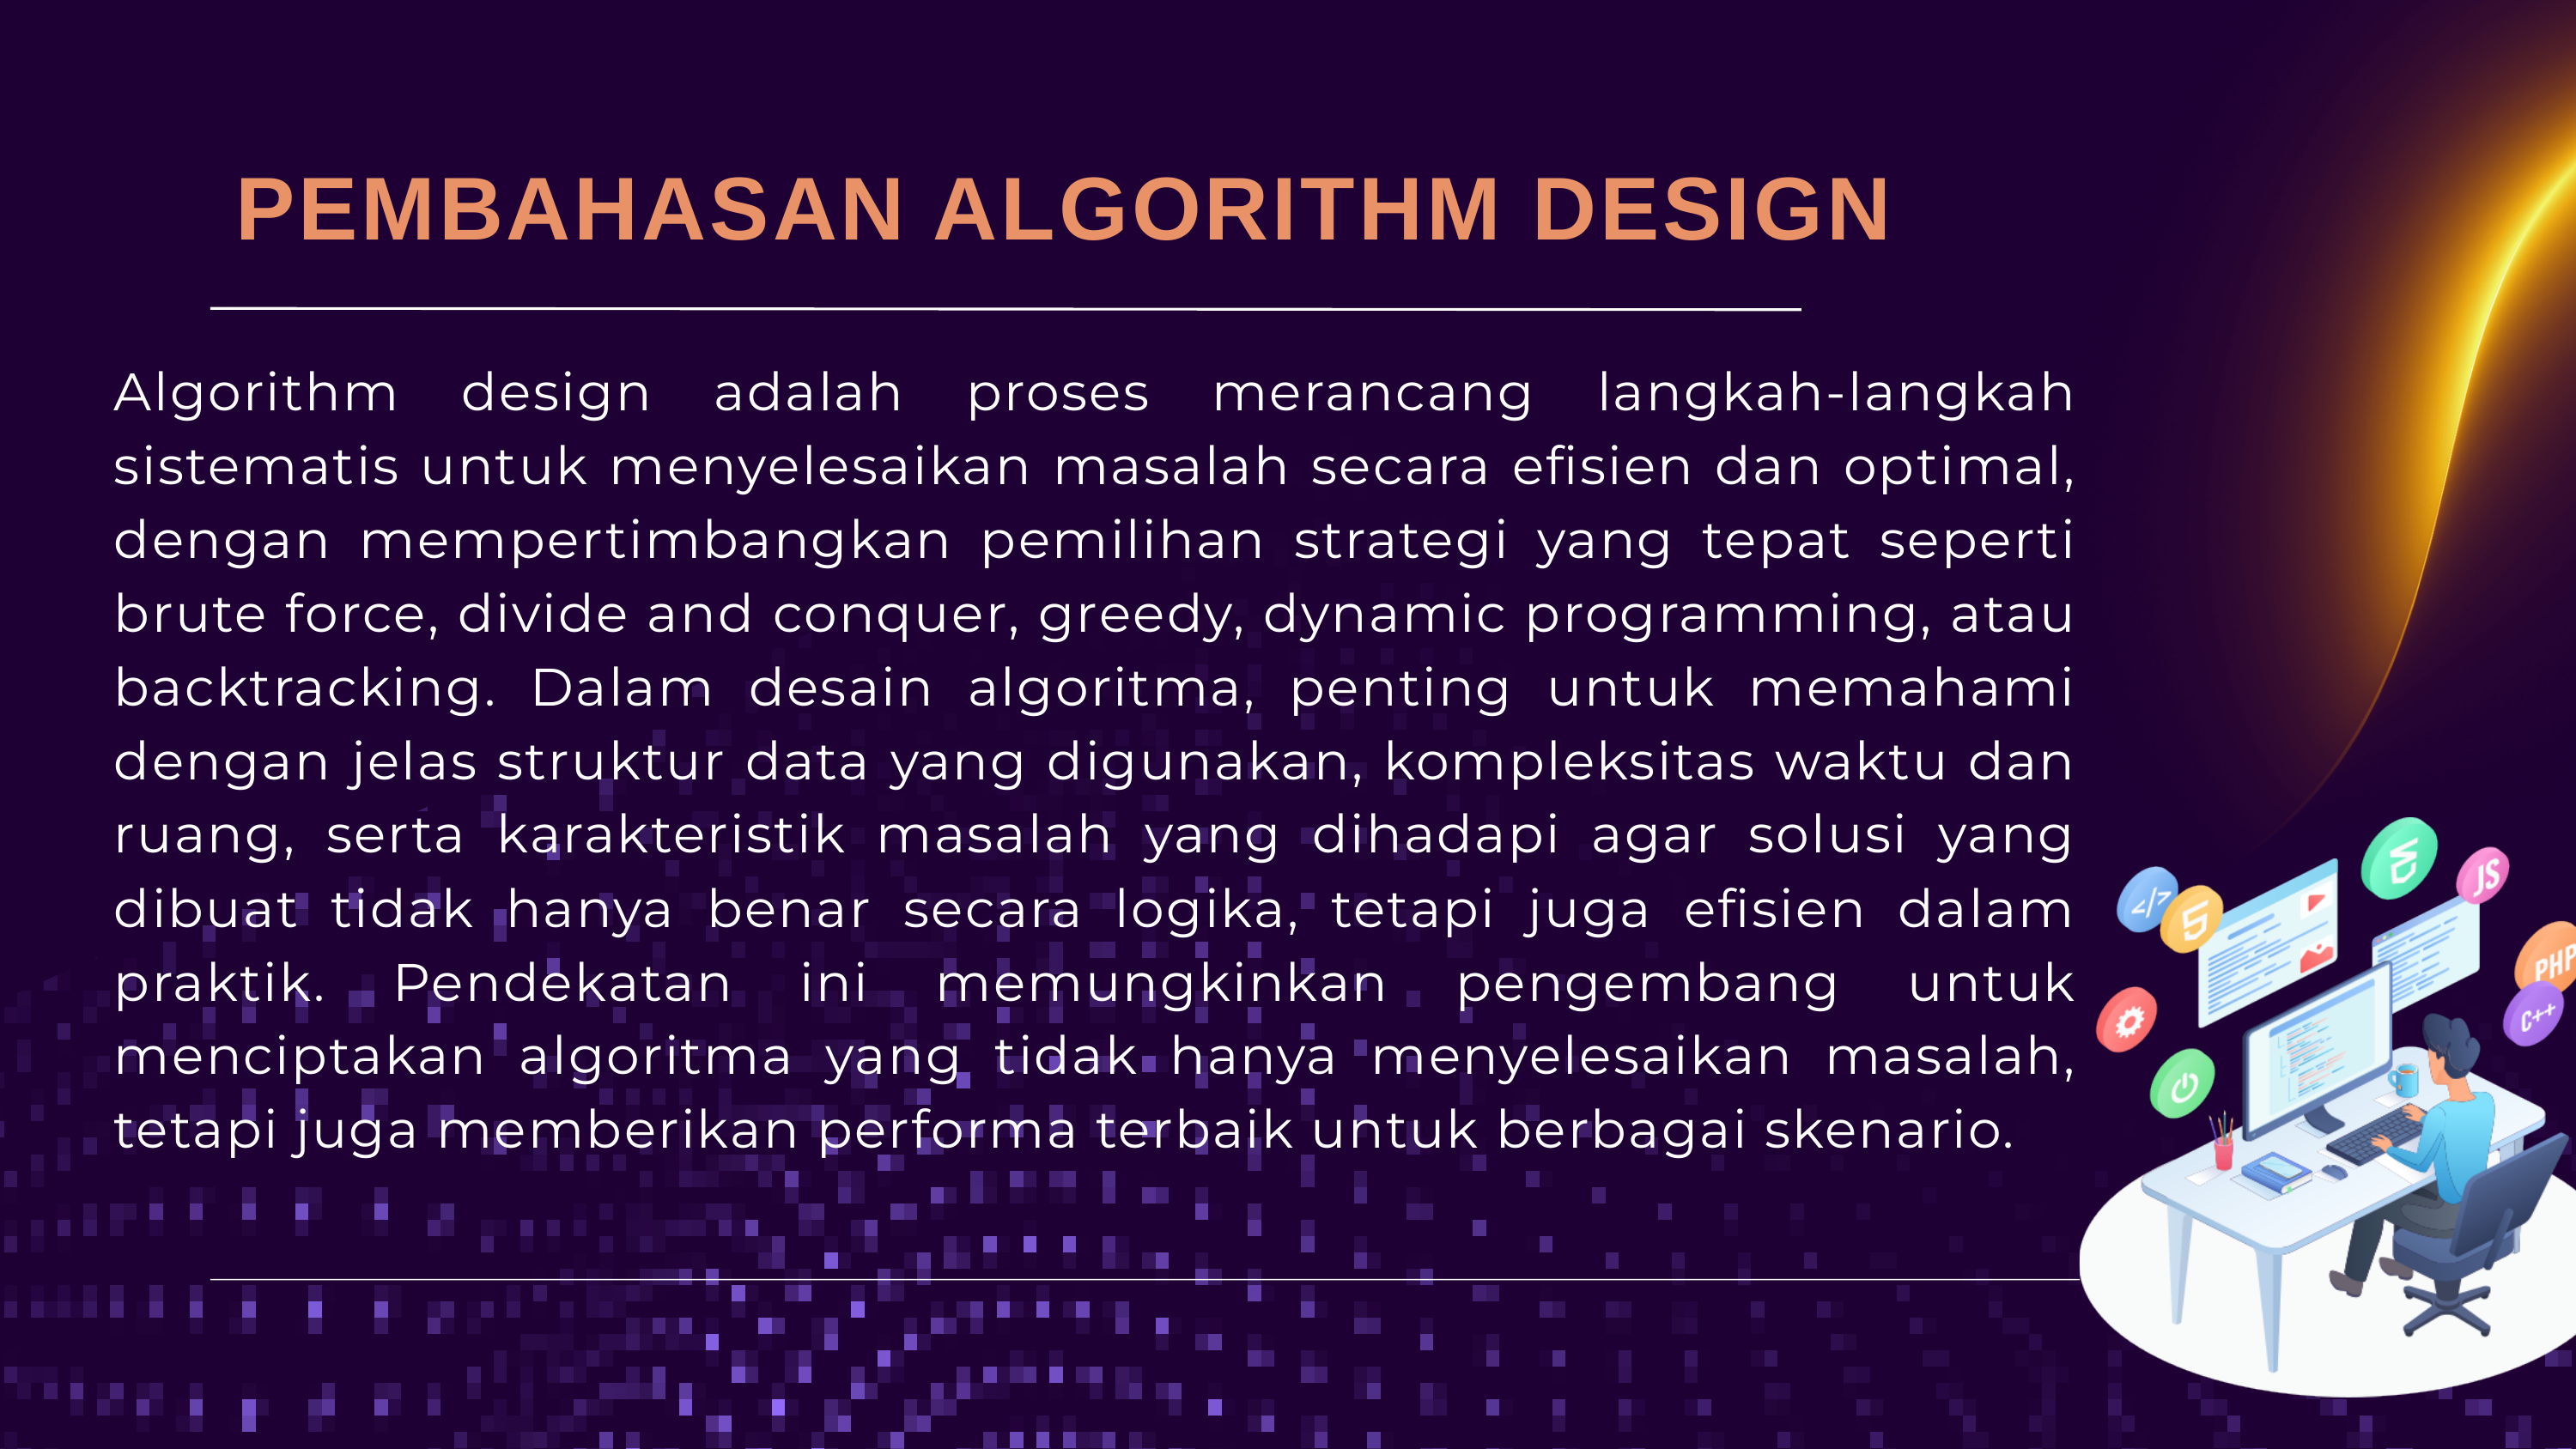

PEMBAHASAN ALGORITHM DESIGN

Algorithm design adalah proses merancang langkah-langkah sistematis untuk menyelesaikan masalah secara efisien dan optimal, dengan mempertimbangkan pemilihan strategi yang tepat seperti brute force, divide and conquer, greedy, dynamic programming, atau backtracking. Dalam desain algoritma, penting untuk memahami dengan jelas struktur data yang digunakan, kompleksitas waktu dan ruang, serta karakteristik masalah yang dihadapi agar solusi yang dibuat tidak hanya benar secara logika, tetapi juga efisien dalam praktik. Pendekatan ini memungkinkan pengembang untuk menciptakan algoritma yang tidak hanya menyelesaikan masalah, tetapi juga memberikan performa terbaik untuk berbagai skenario.